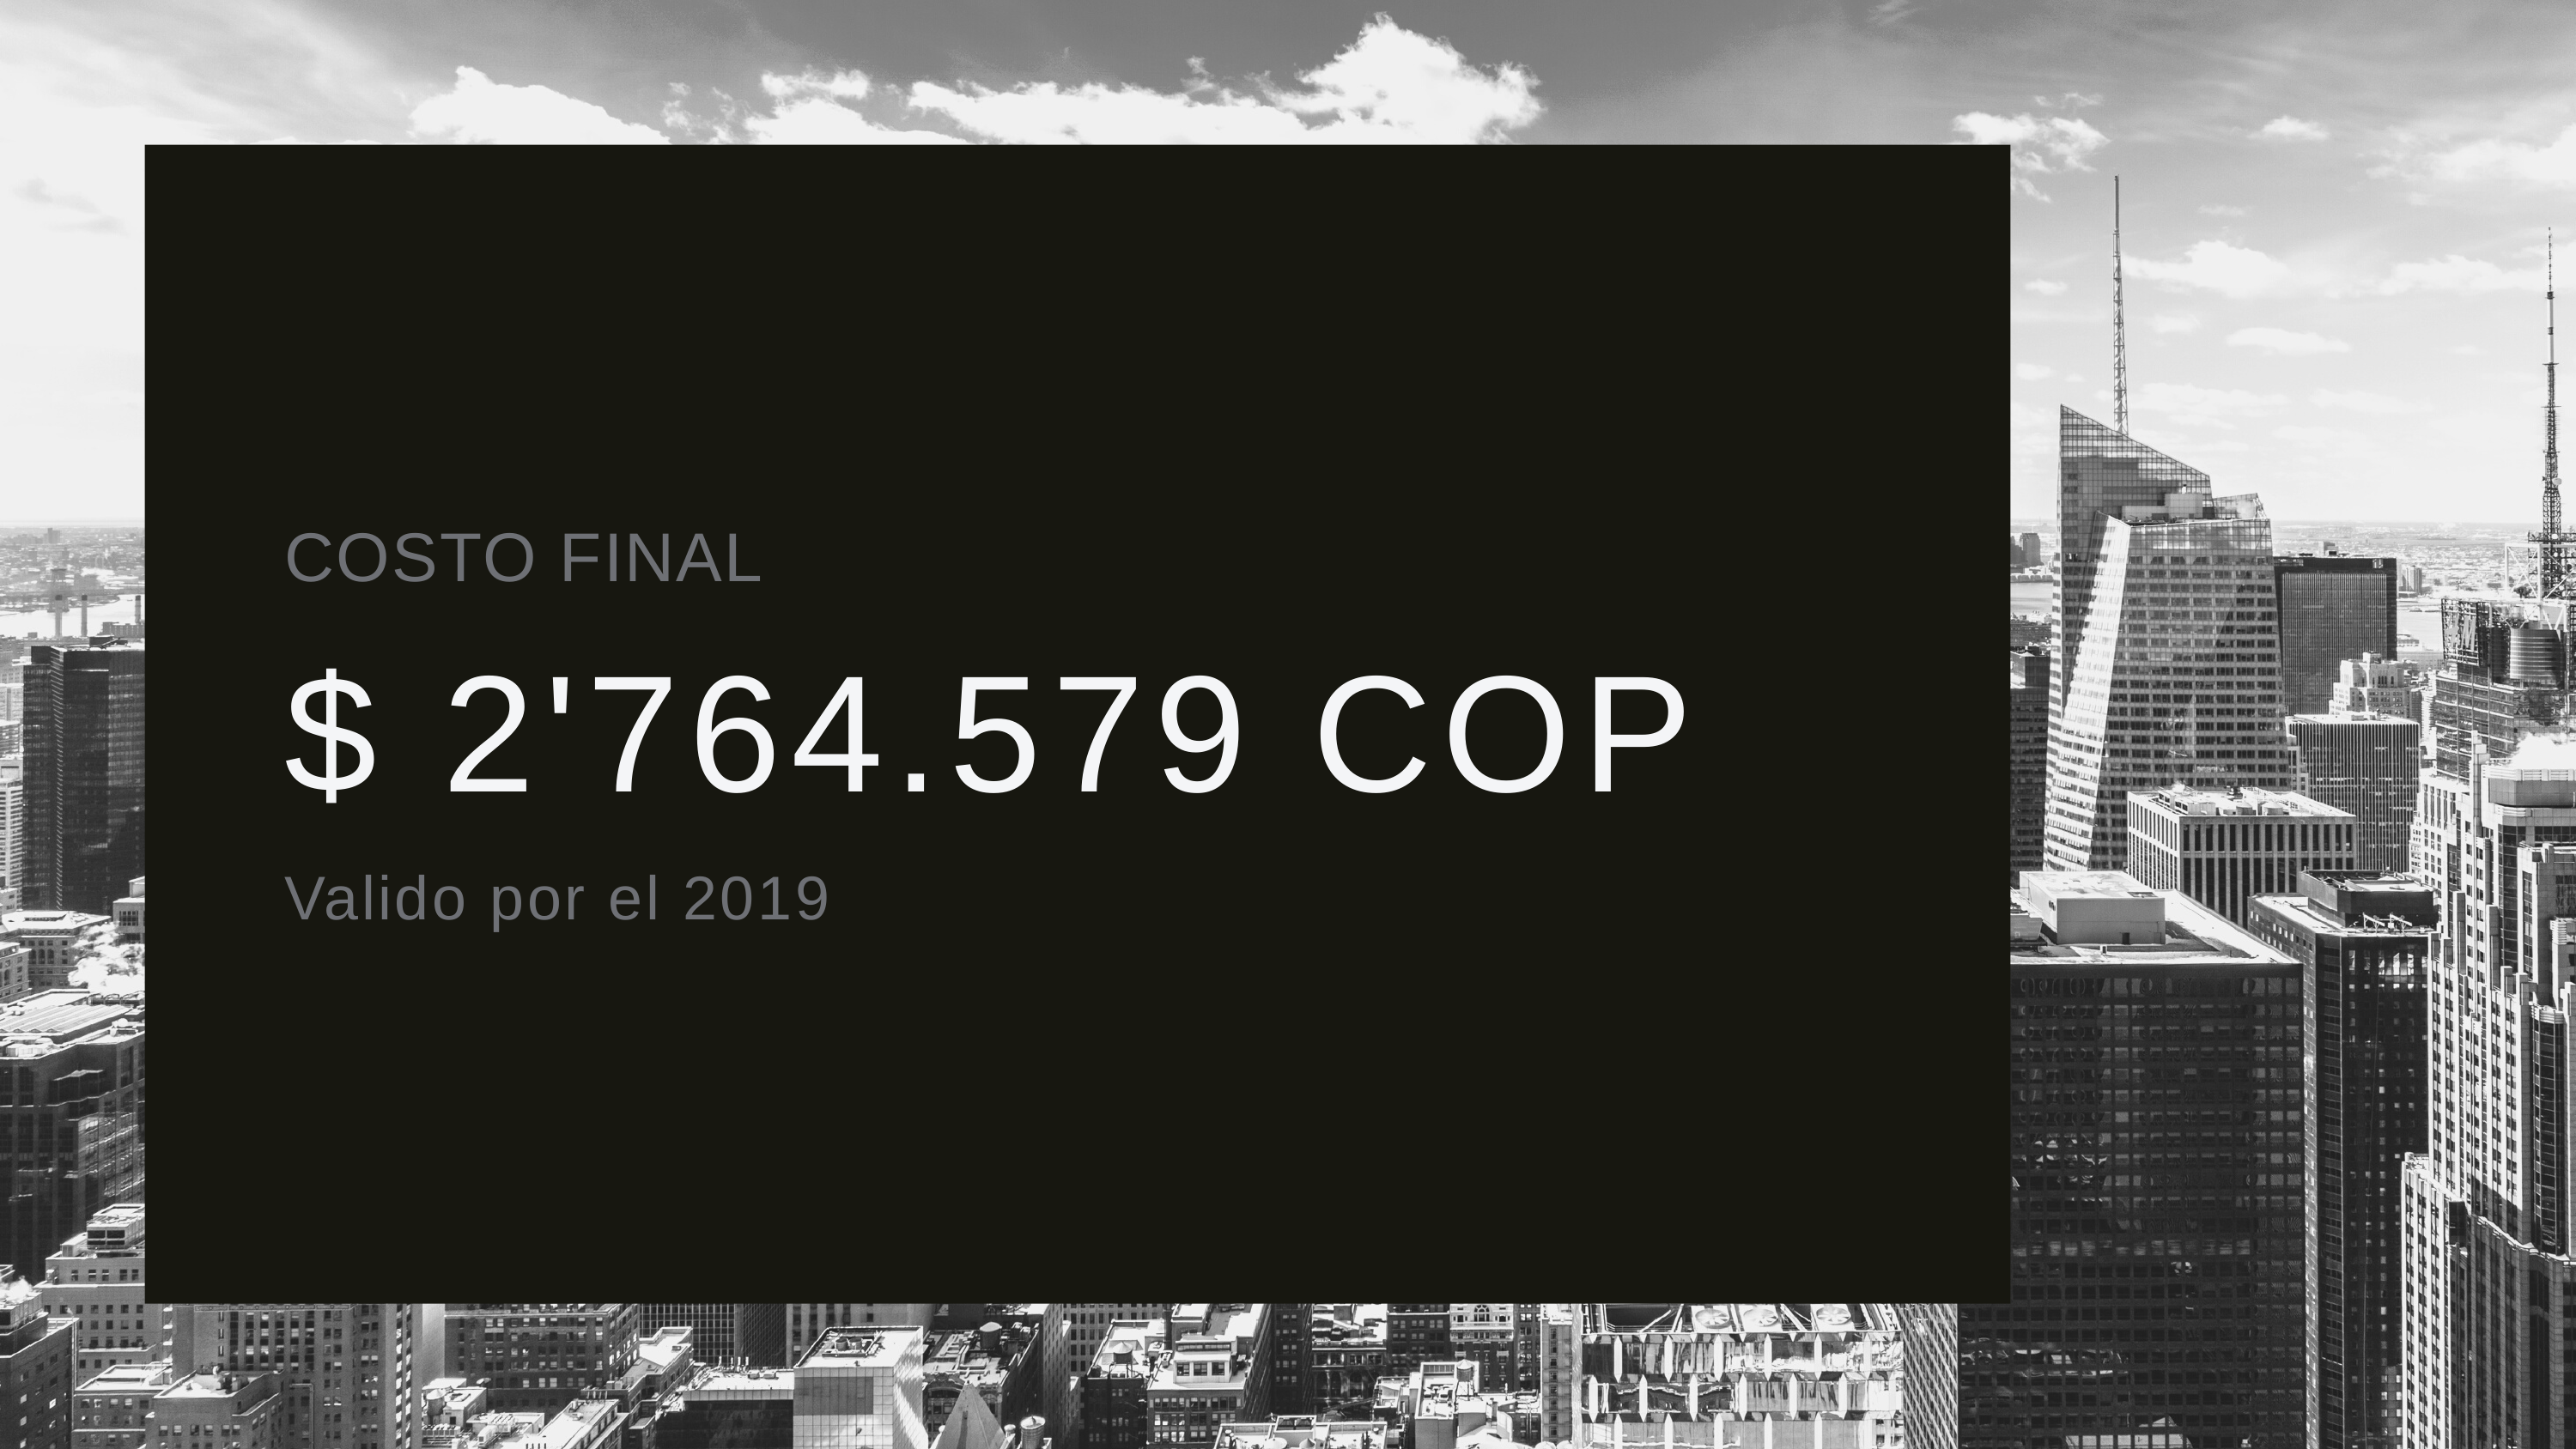

COSTO FINAL
$ 2'764.579 COP
Valido por el 2019